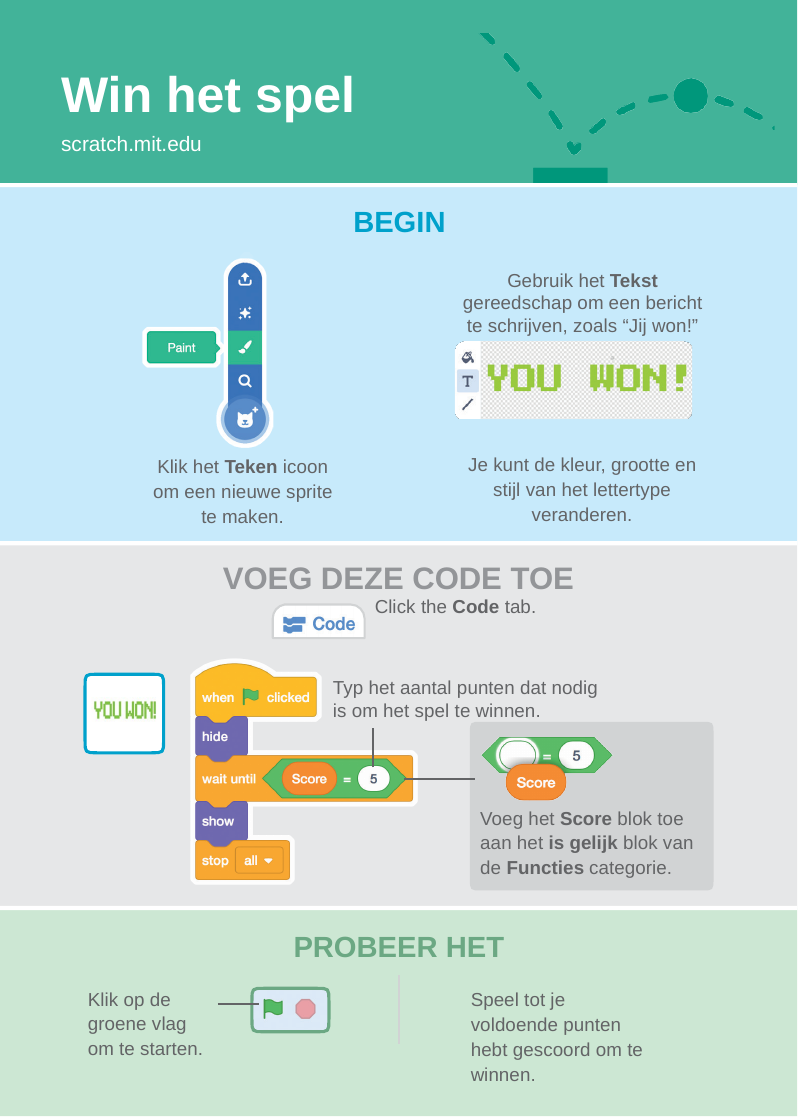

# Win het spel
scratch.mit.edu

BEGIN

Gebruik het Tekst gereedschap om een bericht te schrijven, zoals “Jij won!”

Je kunt de kleur, grootte en stijl van het lettertype veranderen.
Klik het Teken icoon om een nieuwe sprite te maken.

VOEG DEZE CODE TOE
Click the Code tab.

Typ het aantal punten dat nodig is om het spel te winnen.

Voeg het Score blok toe aan het is gelijk blok van de Functies categorie.

PROBEER HET
Klik op de groene vlag om te starten.
Speel tot je voldoende punten hebt gescoord om te winnen.